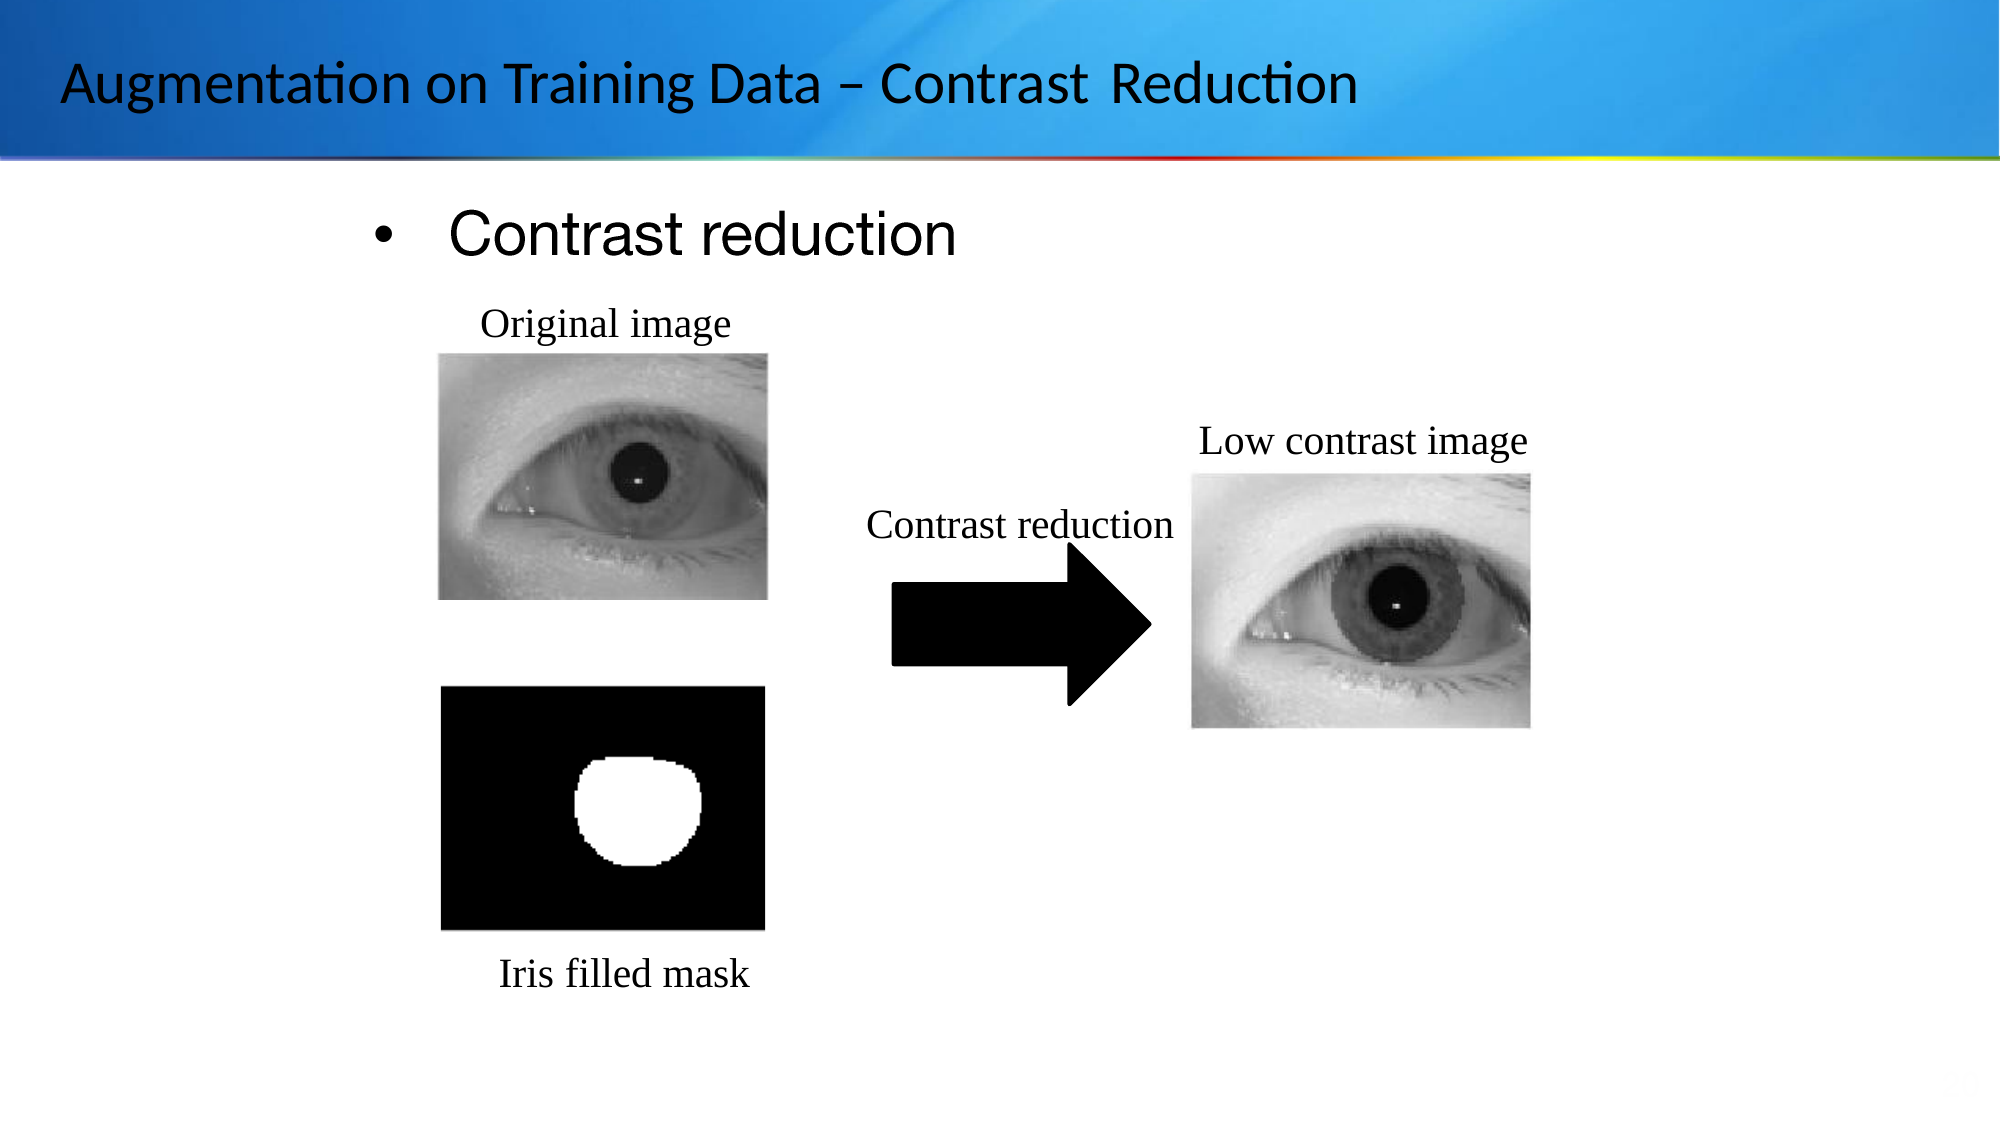

# Augmentation on Training Data – Contrast Reduction
•
Original image

Low contrast image
Contrast reduction

Iris filled mask